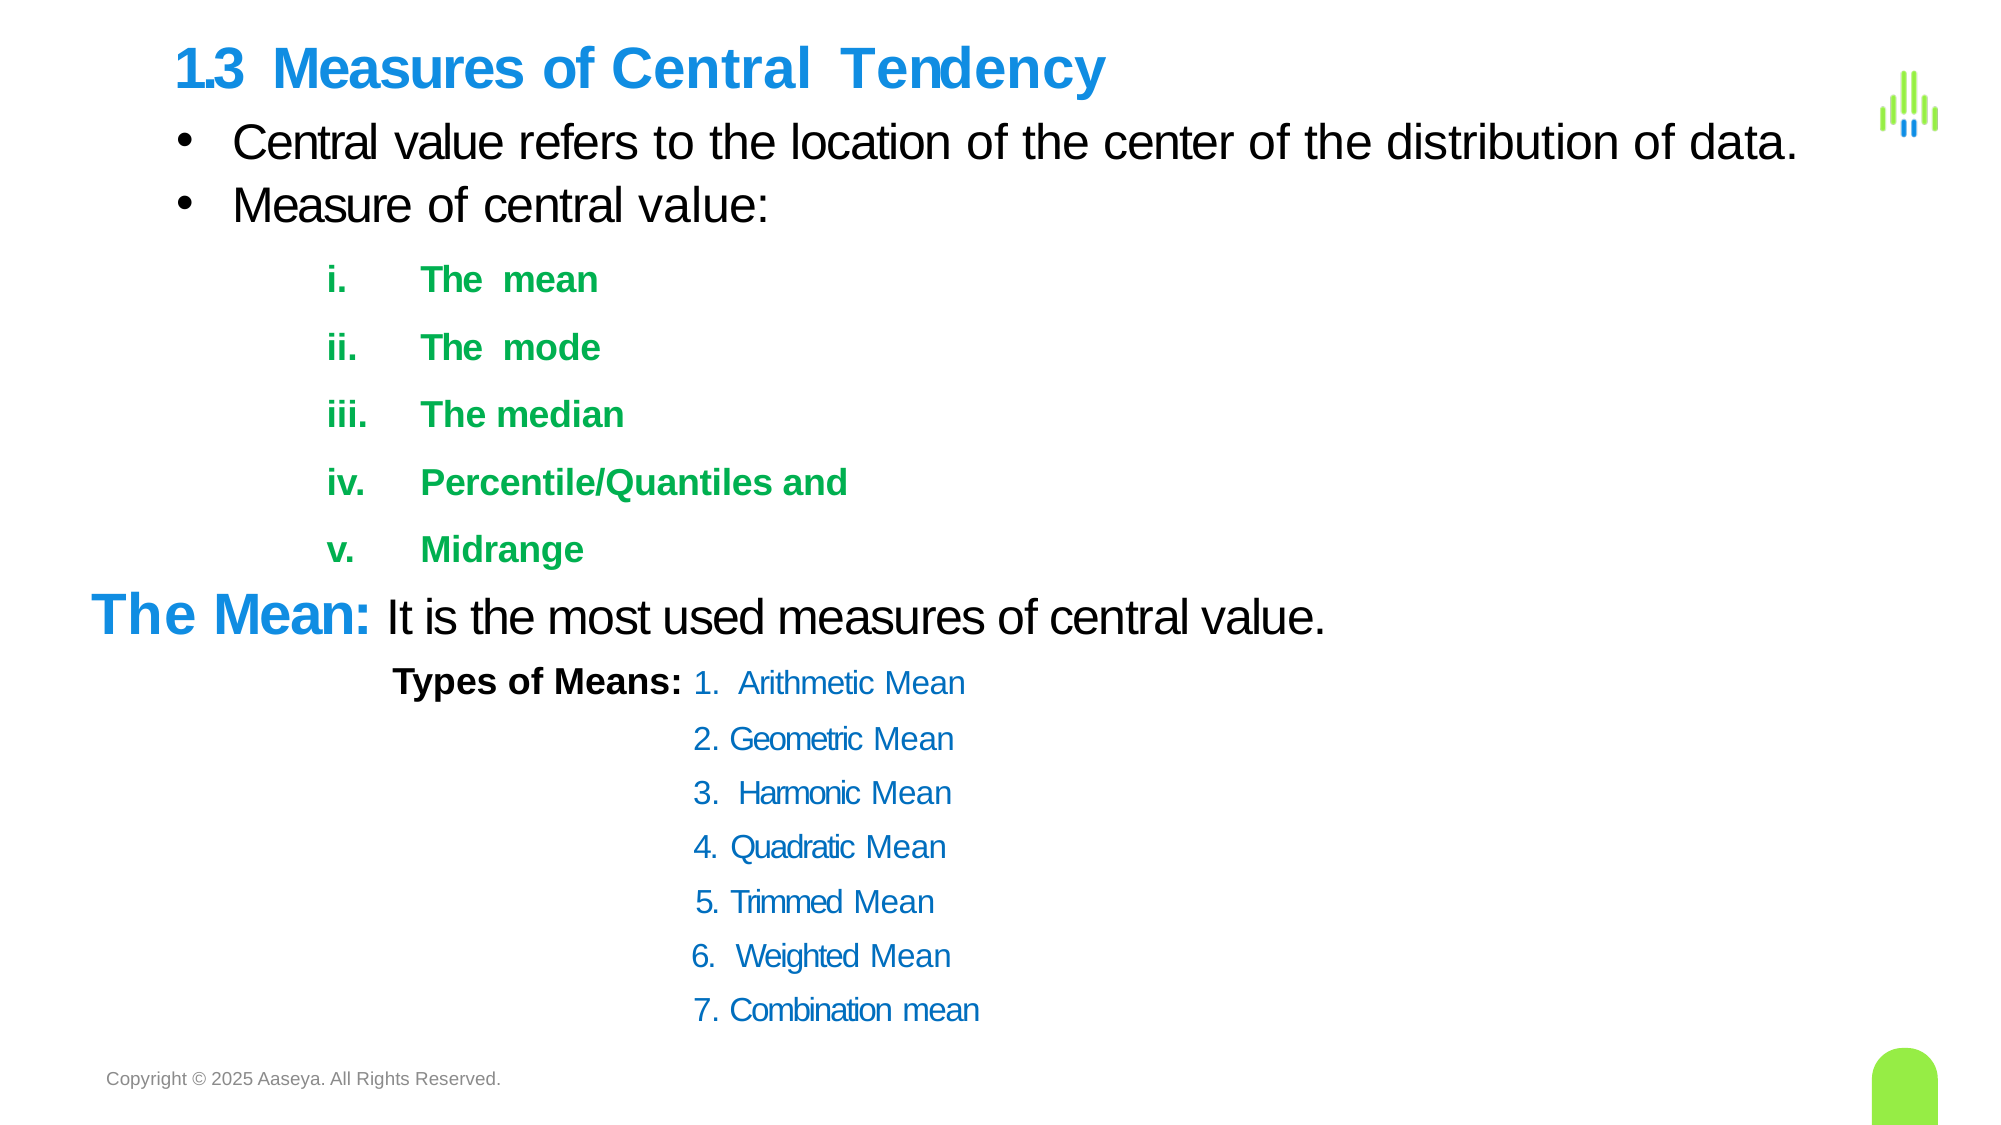

# 1.3    Measures of Central Tendency
Central value refers to the location of the center of the distribution of data.
Measure of central value:
The  mean
The  mode
The median
Percentile/Quantiles and
Midrange

T    h    e     Mean: It is the most used measures of central value.
Types of Means: 1.  Arithmetic Mean
                                  2. Geometric Mean
                                  3.  Harmonic Mean
                                           4.  Quadratic Mean
                                              5.  Trimmed Mean
                                          6.   Weighted Mean
                                  7. Combination mean
Copyright © 2025 Aaseya. All Rights Reserved.